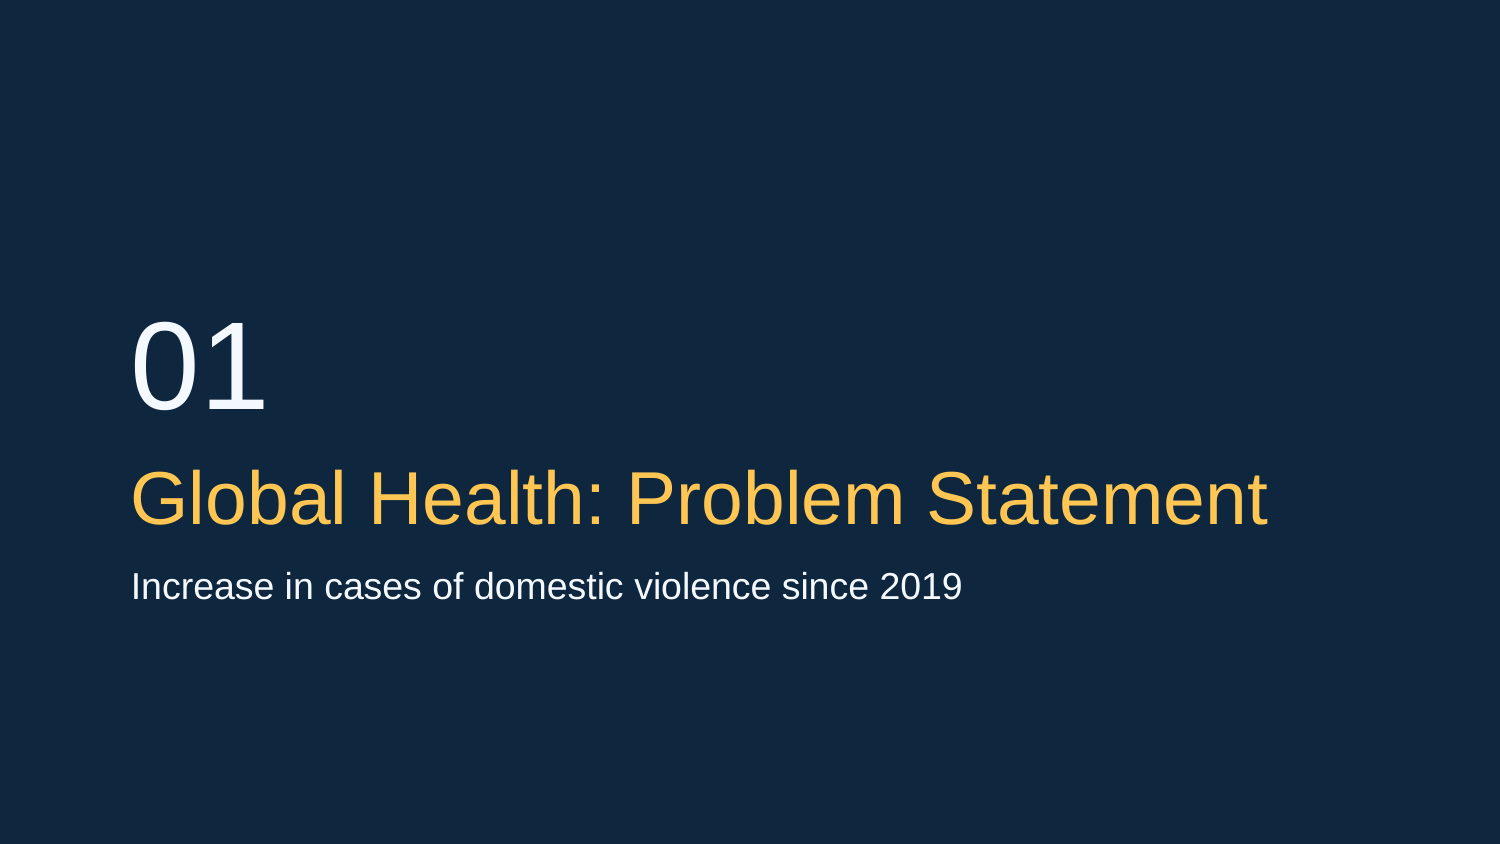

01
# Global Health: Problem Statement
Increase in cases of domestic violence since 2019